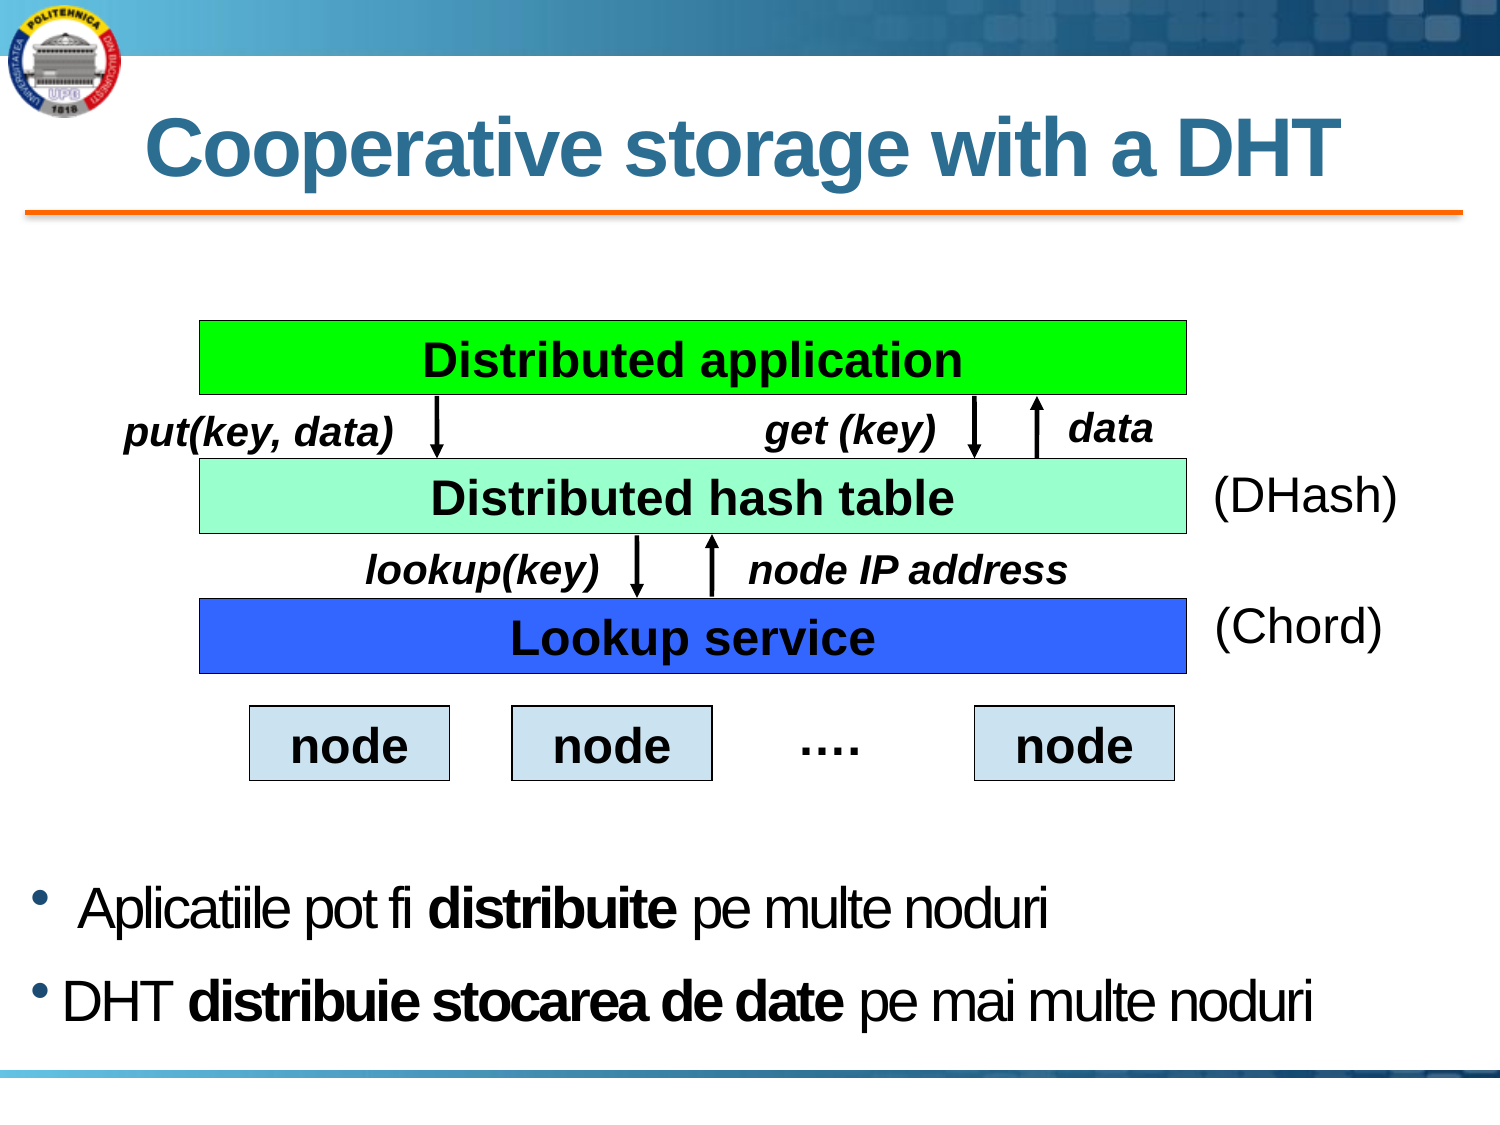

# Cooperative storage with a DHT
Distributed application
data

get (key)

put(key, data)
(DHash)
Distributed hash table

lookup(key)
node IP address

(Chord)
Lookup service
….
node
node
node
 Aplicatiile pot fi distribuite pe multe noduri
DHT distribuie stocarea de date pe mai multe noduri